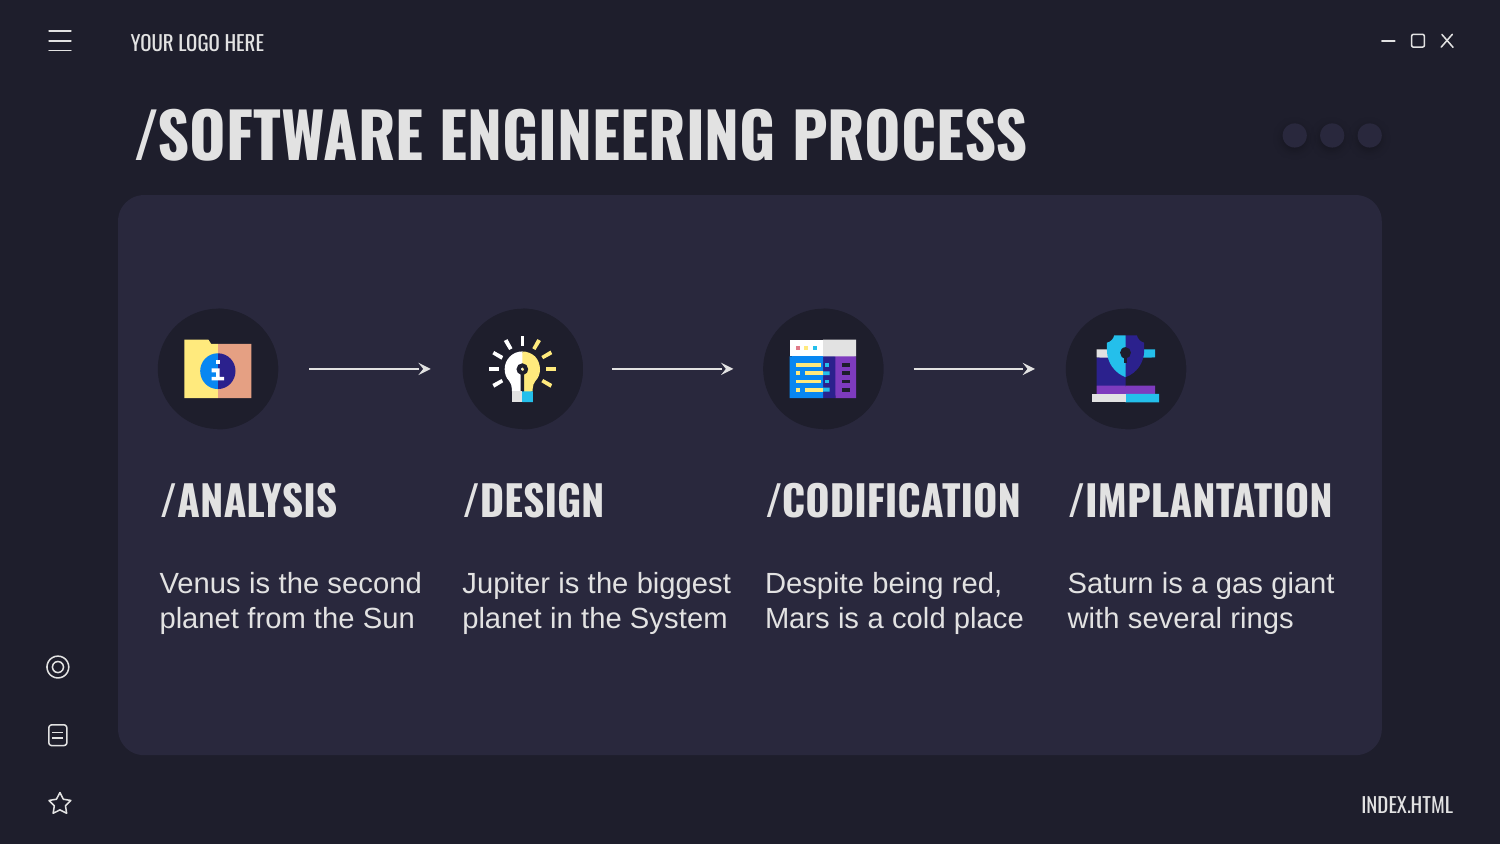

YOUR LOGO HERE

# /SOFTWARE ENGINEERING PROCESS

/ANALYSIS
/DESIGN
/CODIFICATION
/IMPLANTATION
Venus is the second planet from the Sun
Jupiter is the biggest planet in the System
Despite being red, Mars is a cold place
Saturn is a gas giant with several rings

INDEX.HTML